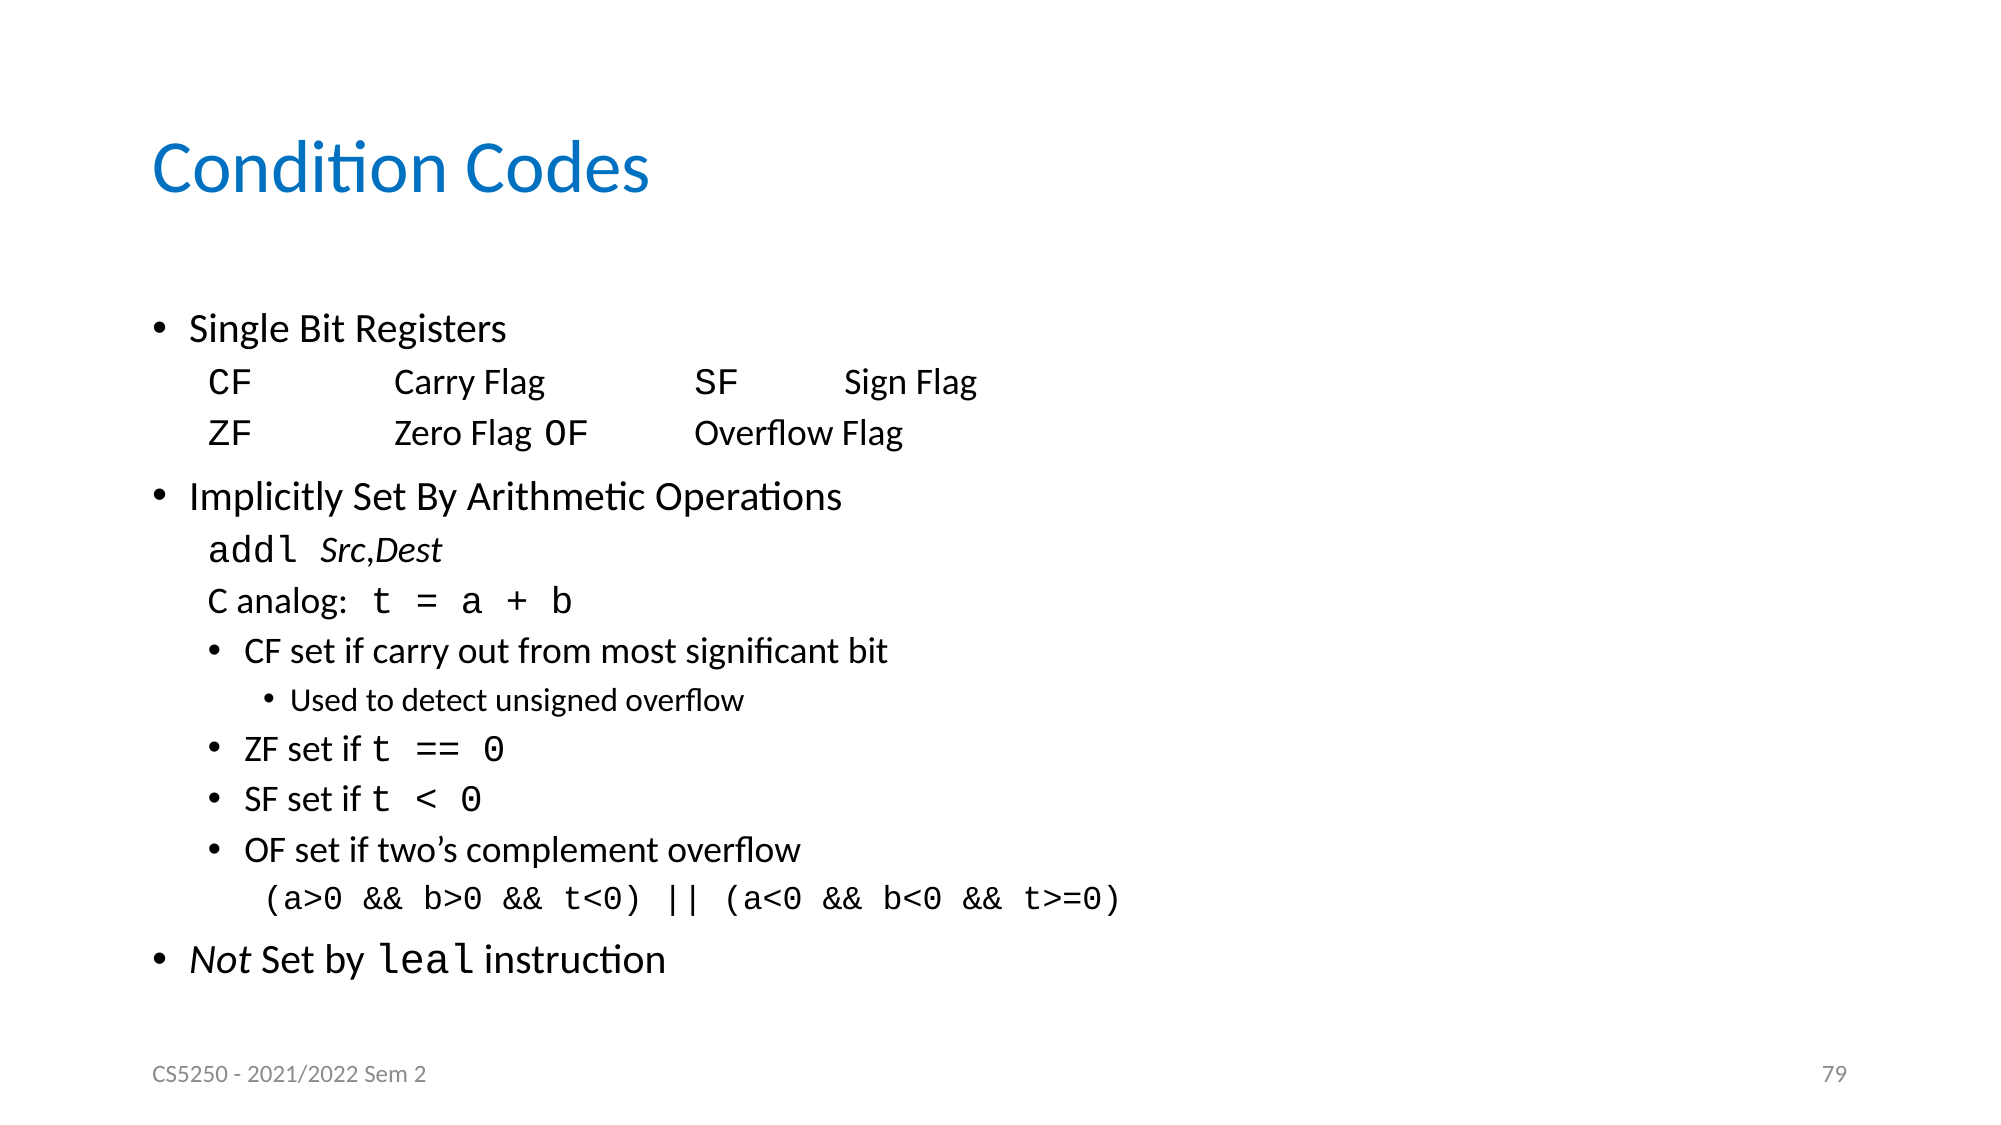

# Condition Codes
Single Bit Registers
CF	Carry Flag	SF	Sign Flag
ZF	Zero Flag	OF	Overflow Flag
Implicitly Set By Arithmetic Operations
addl Src,Dest
C analog: t = a + b
CF set if carry out from most significant bit
Used to detect unsigned overflow
ZF set if t == 0
SF set if t < 0
OF set if two’s complement overflow
(a>0 && b>0 && t<0) || (a<0 && b<0 && t>=0)
Not Set by leal instruction
CS5250 - 2021/2022 Sem 2
79